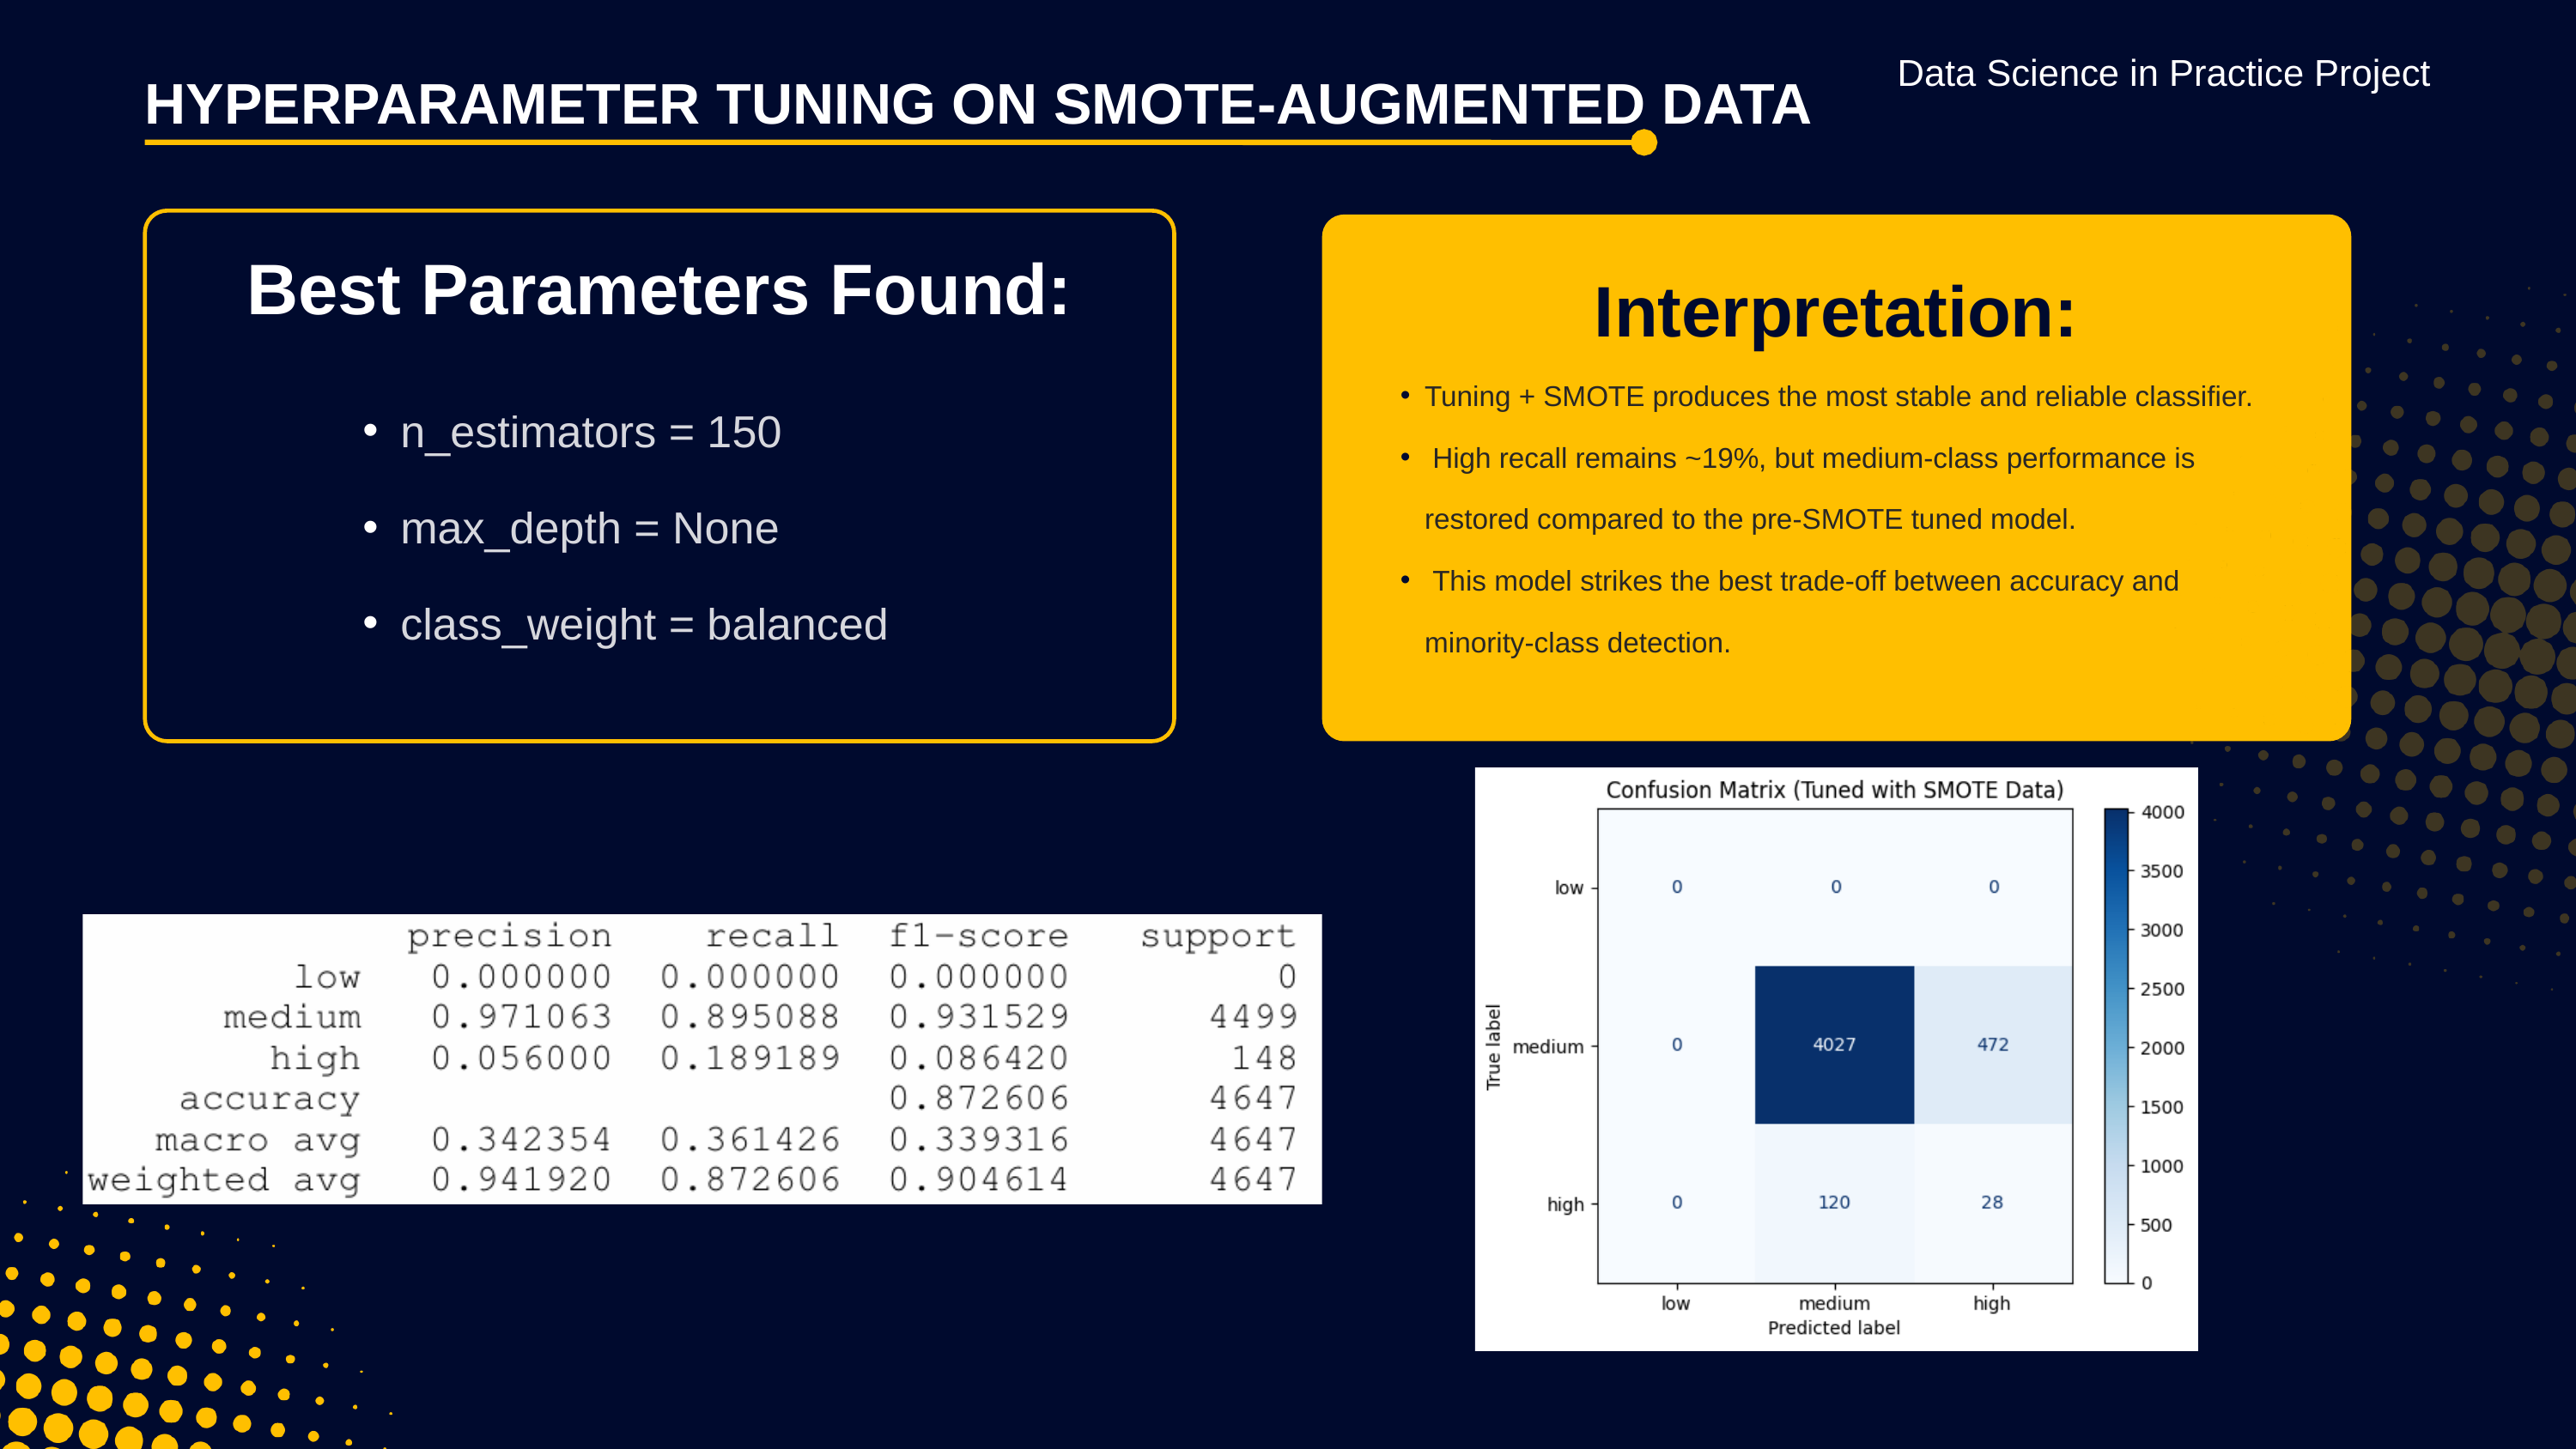

Data Science in Practice Project

HYPERPARAMETER TUNING ON SMOTE-AUGMENTED DATA

Best Parameters Found:
Interpretation:

Tuning + SMOTE produces the most stable and reliable classifier.
 High recall remains ~19%, but medium-class performance is restored compared to the pre-SMOTE tuned model.
 This model strikes the best trade-off between accuracy and minority-class detection.
n_estimators = 150
max_depth = None
class_weight = balanced